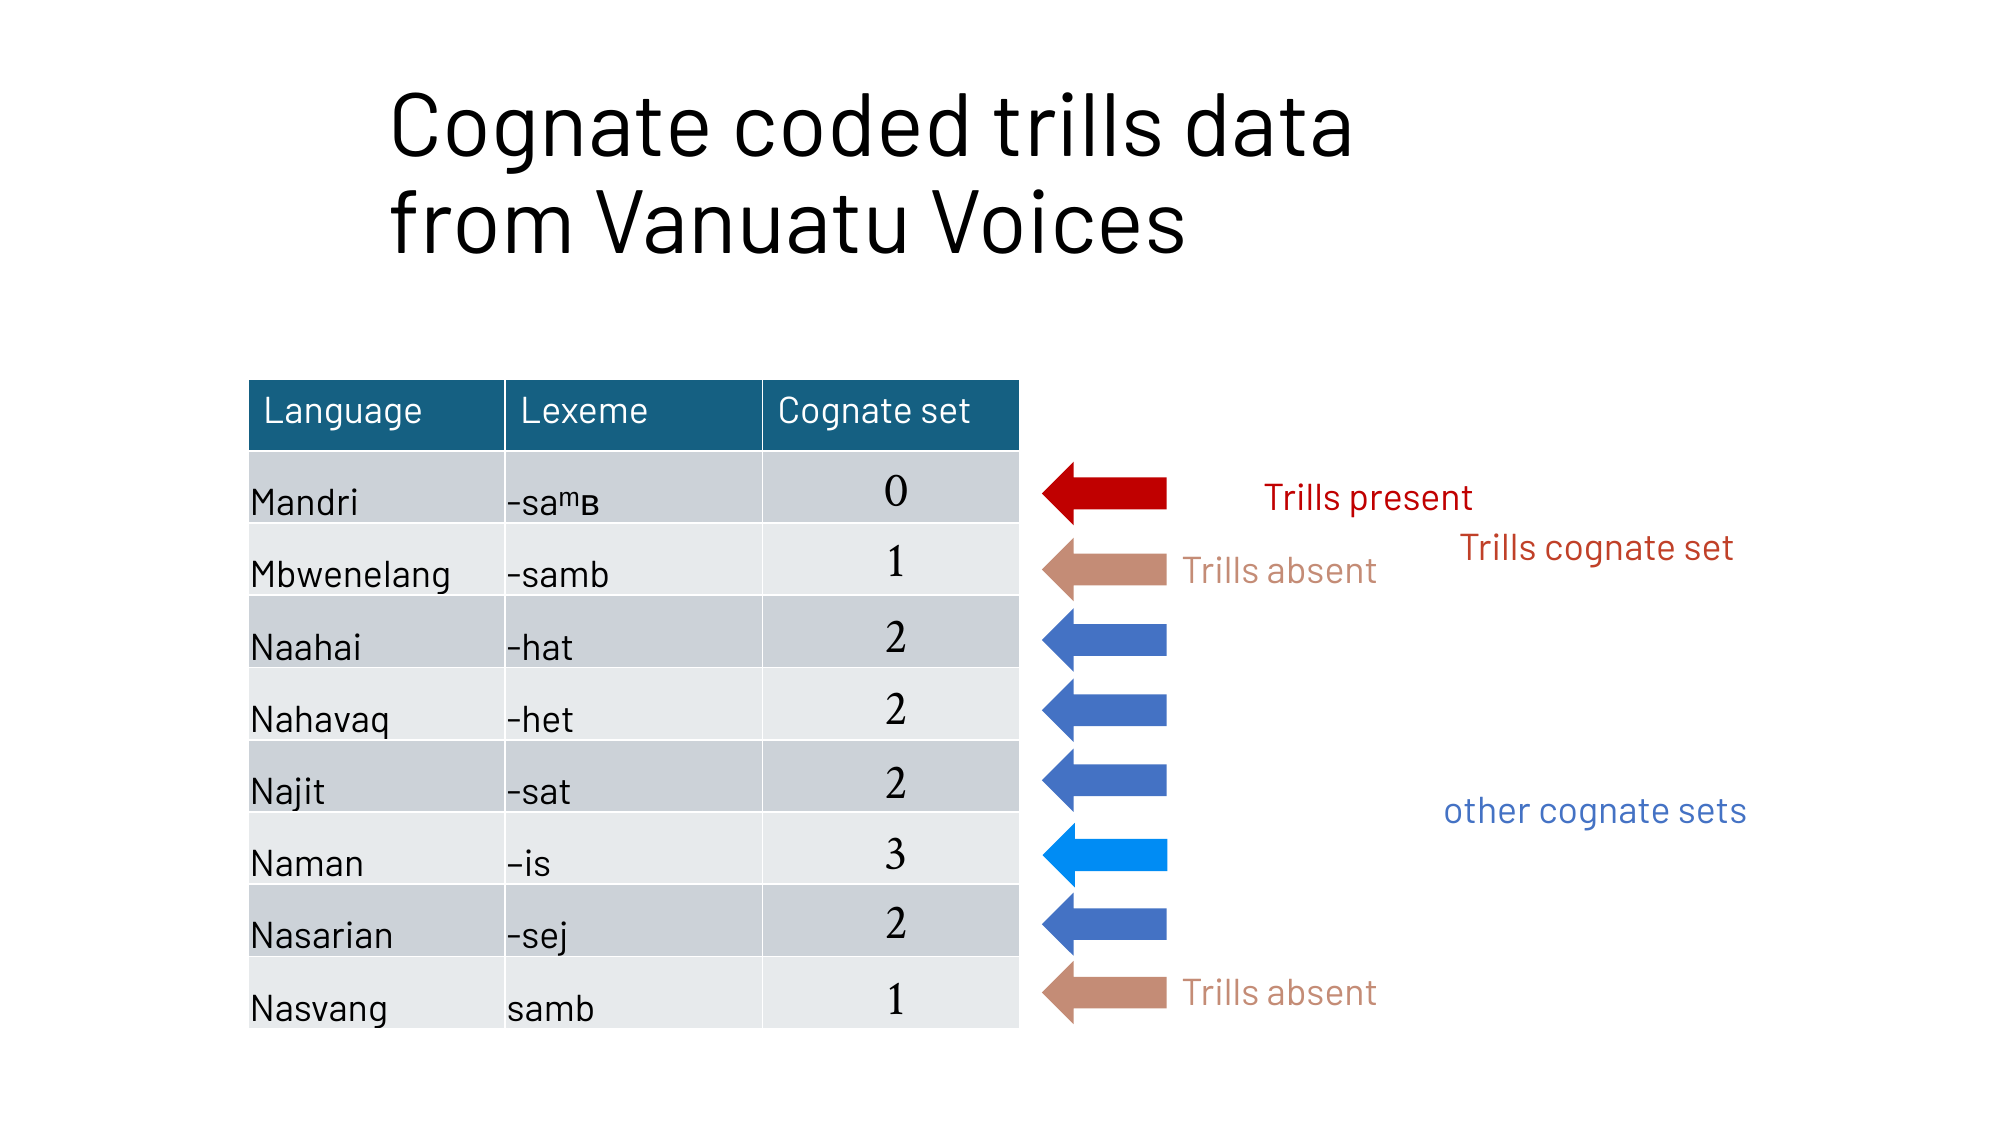

# Cognate coded trills data from Vanuatu Voices
| Language | Lexeme | Cognate set |
| --- | --- | --- |
| Mandri | -saᵐʙ |  |
| Mbwenelang | -samb |  |
| Naahai | -hat |  |
| Nahavaq | -het |  |
| Najit | -sat |  |
| Naman | –is |  |
| Nasarian | -sej |  |
| Nasvang | samb |  |
0

Trills present
Trills cognate set
1

Trills absent
2

2

2

other cognate sets
3

2

1

Trills absent